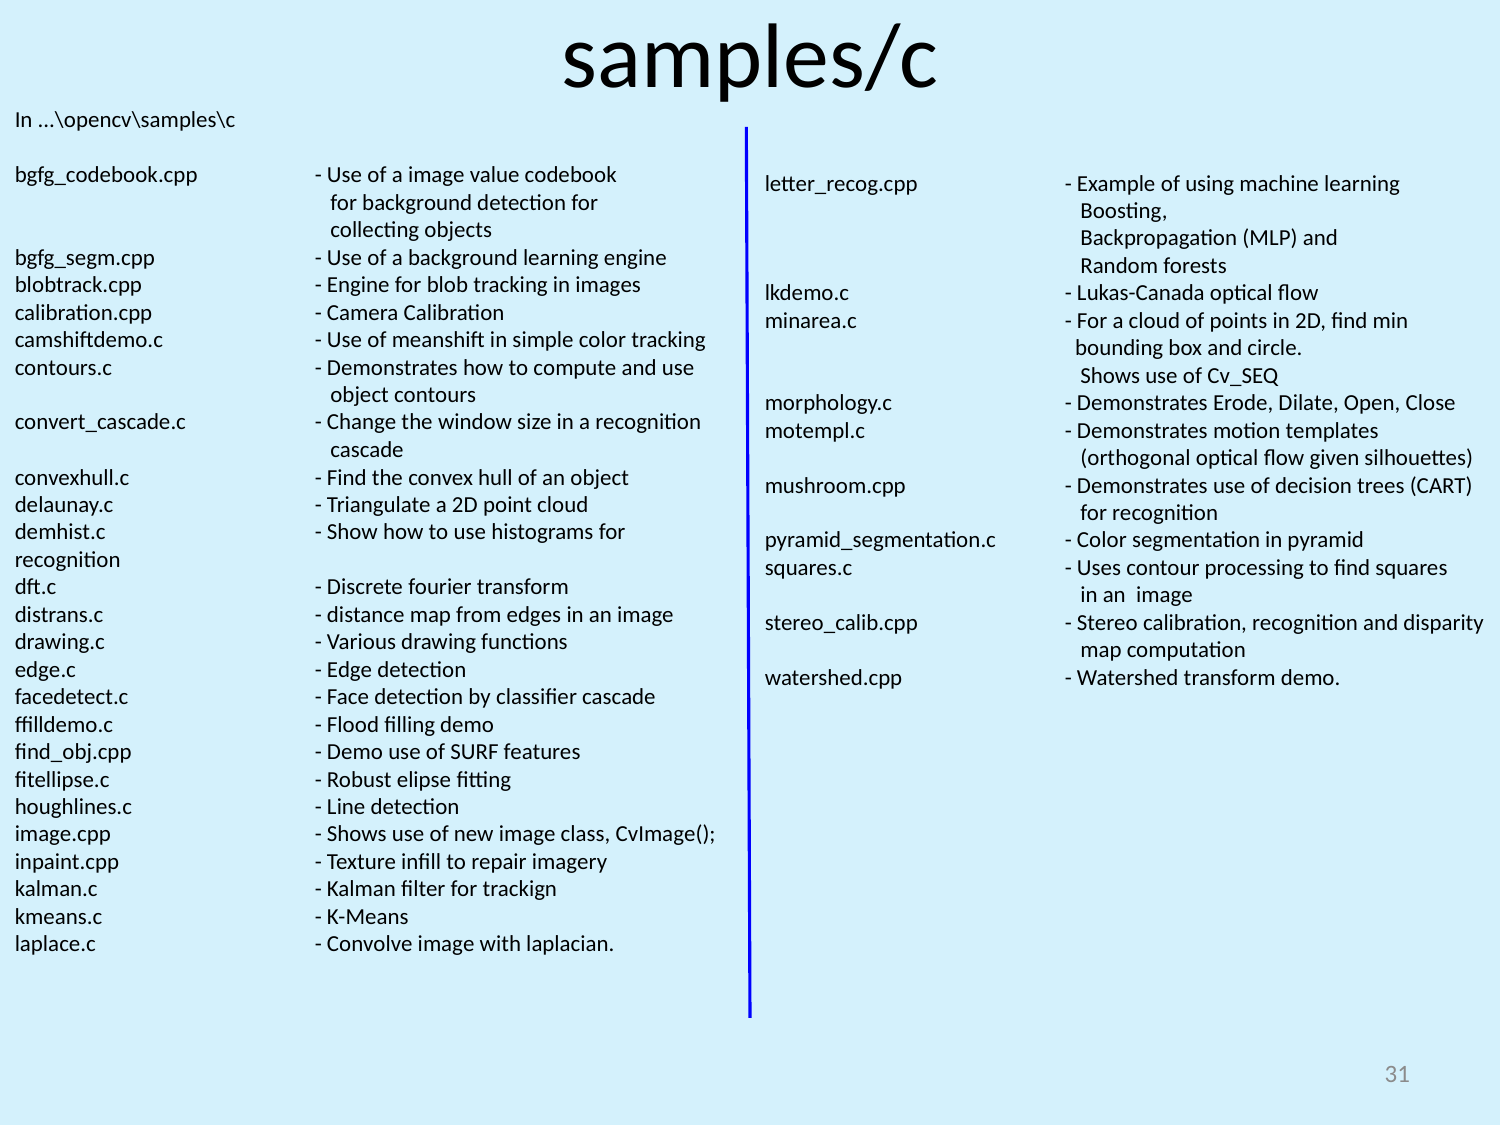

# samples/c
In ...\opencv\samples\c

bgfg_codebook.cpp	- Use of a image value codebook
		   for background detection for
		   collecting objects
bgfg_segm.cpp		- Use of a background learning engine
blobtrack.cpp		- Engine for blob tracking in images
calibration.cpp		- Camera Calibration
camshiftdemo.c		- Use of meanshift in simple color tracking
contours.c		- Demonstrates how to compute and use
		   object contours
convert_cascade.c	- Change the window size in a recognition
                                           	   cascade
convexhull.c		- Find the convex hull of an object
delaunay.c		- Triangulate a 2D point cloud
demhist.c		- Show how to use histograms for recognition
dft.c		- Discrete fourier transform
distrans.c		- distance map from edges in an image
drawing.c		- Various drawing functions
edge.c		- Edge detection
facedetect.c		- Face detection by classifier cascade
ffilldemo.c		- Flood filling demo
find_obj.cpp		- Demo use of SURF features
fitellipse.c		- Robust elipse fitting
houghlines.c		- Line detection
image.cpp		- Shows use of new image class, CvImage();
inpaint.cpp		- Texture infill to repair imagery
kalman.c		- Kalman filter for trackign
kmeans.c		- K-Means
laplace.c		- Convolve image with laplacian.
letter_recog.cpp	- Example of using machine learning
                                           	   Boosting,
                                           	   Backpropagation (MLP) and
                                           	   Random forests
lkdemo.c		- Lukas-Canada optical flow
minarea.c		- For a cloud of points in 2D, find min 		  bounding box and circle.
		   Shows use of Cv_SEQ
morphology.c		- Demonstrates Erode, Dilate, Open, Close
motempl.c		- Demonstrates motion templates
		   (orthogonal optical flow given silhouettes)
mushroom.cpp		- Demonstrates use of decision trees (CART)
		   for recognition
pyramid_segmentation.c	- Color segmentation in pyramid
squares.c		- Uses contour processing to find squares
		   in an  image
stereo_calib.cpp	- Stereo calibration, recognition and disparity
                                           	   map computation
watershed.cpp		- Watershed transform demo.
31